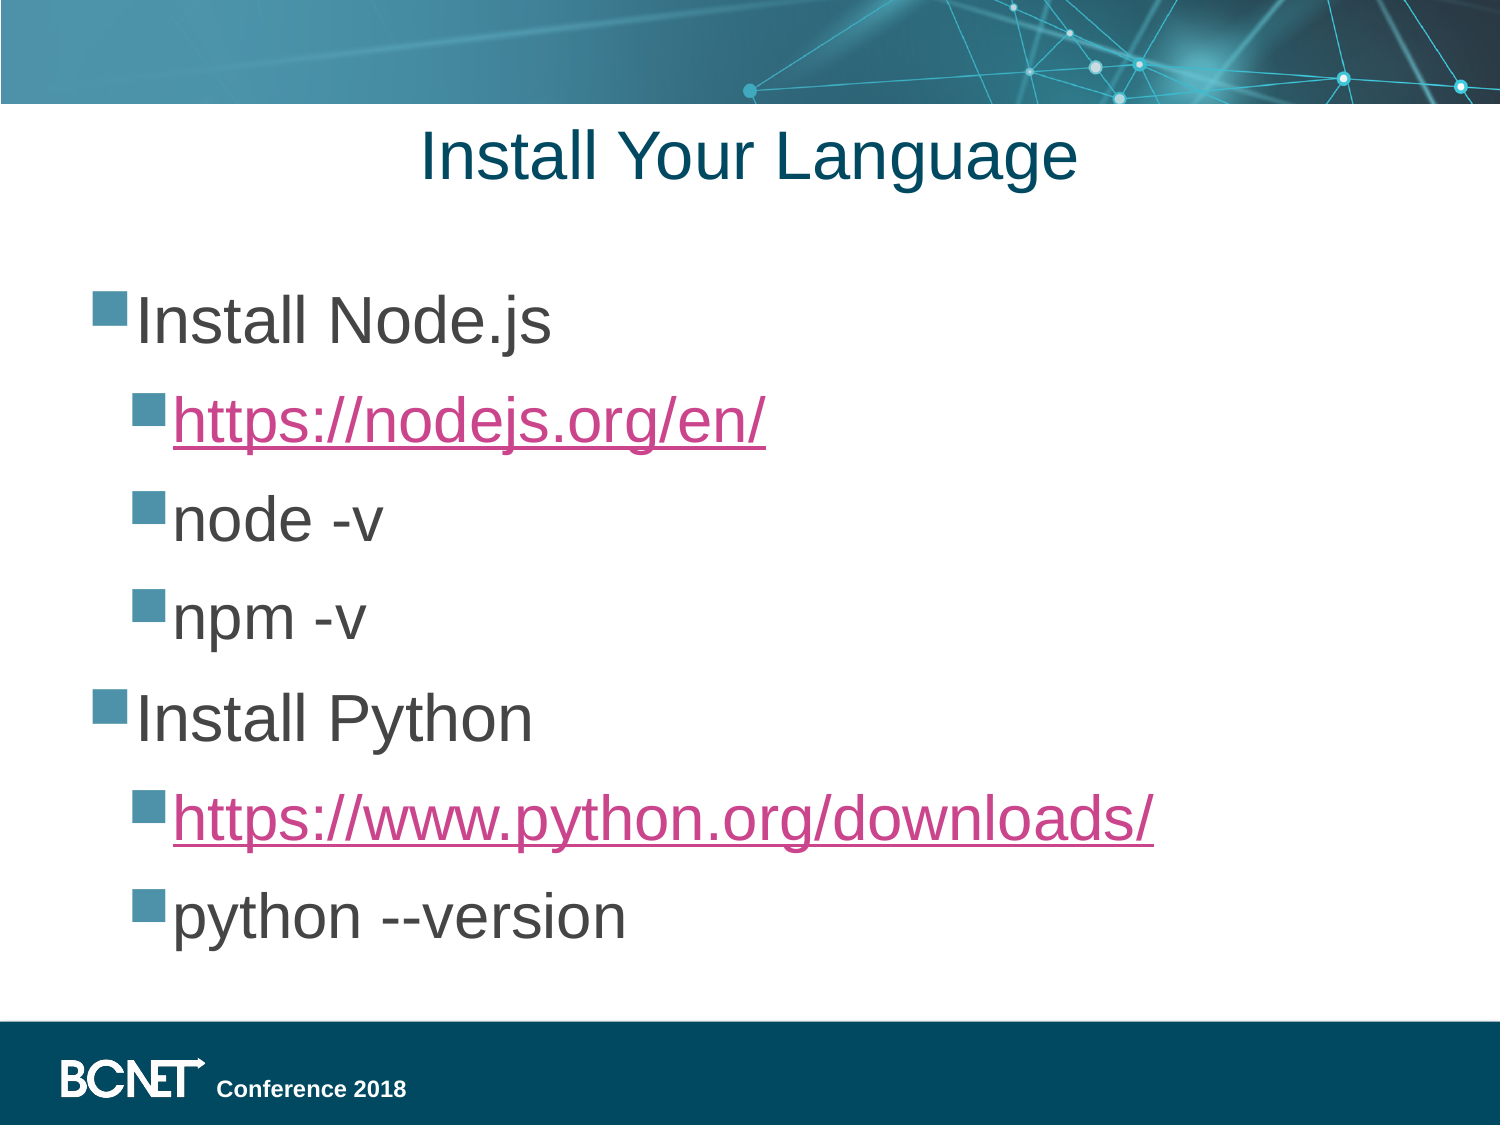

# Install Your Language
Install Node.js
https://nodejs.org/en/
node -v
npm -v
Install Python
https://www.python.org/downloads/
python --version